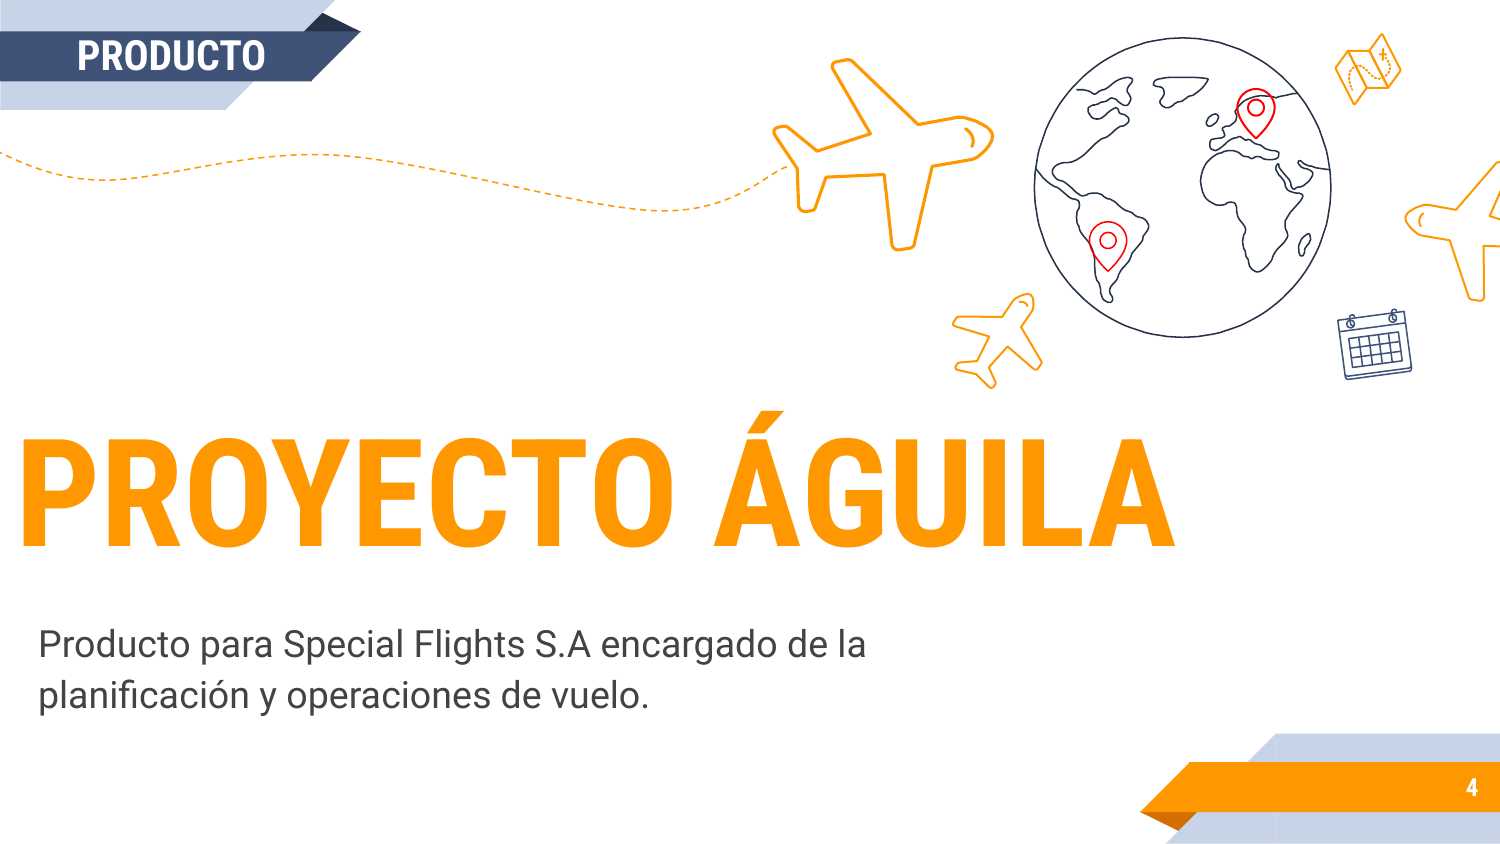

PRODUCTO

PROYECTO ÁGUILA
Producto para Special Flights S.A encargado de la planificación y operaciones de vuelo.
4